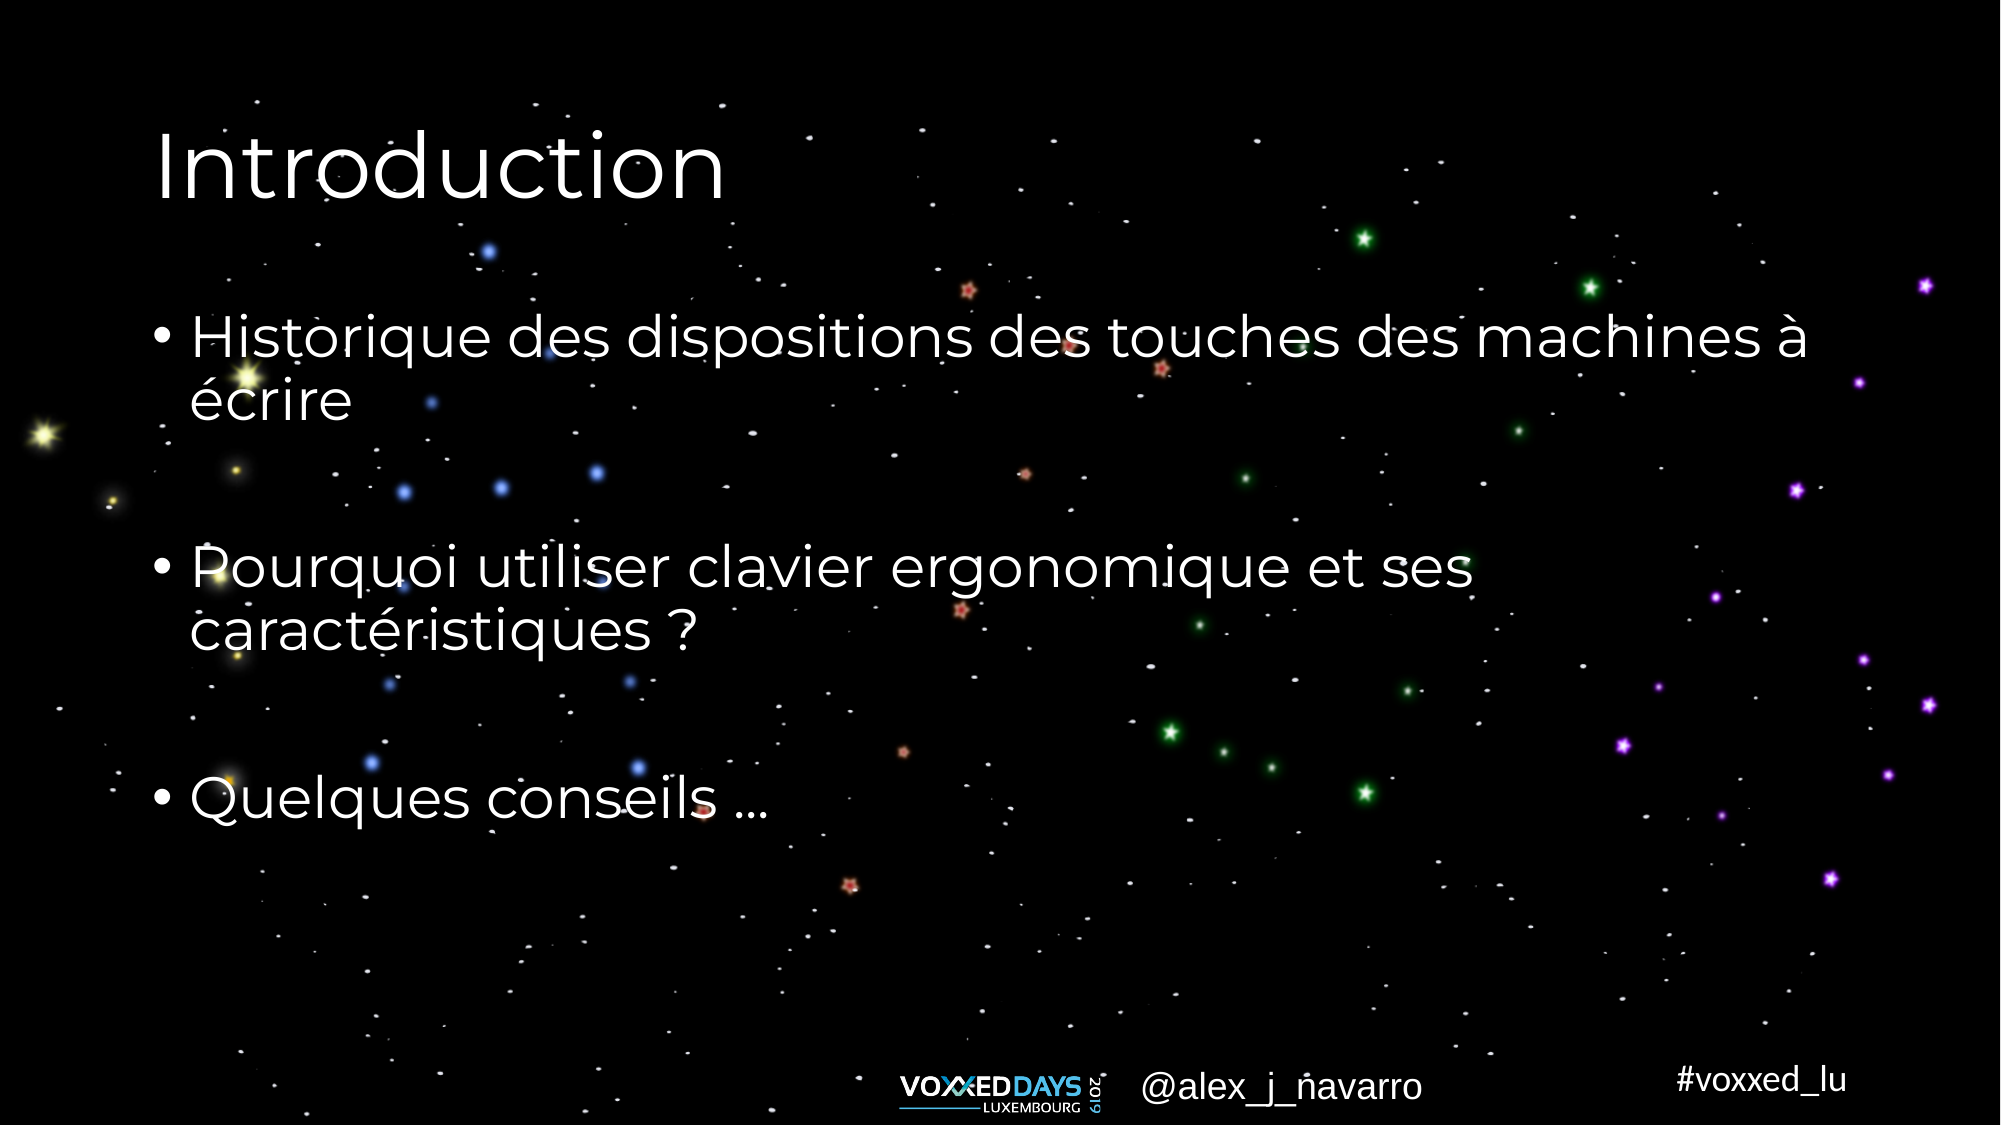

Introduction
Historique des dispositions des touches des machines à écrire

Pourquoi utiliser clavier ergonomique et ses caractéristiques ?

Quelques conseils ...

@alex_j_navarro